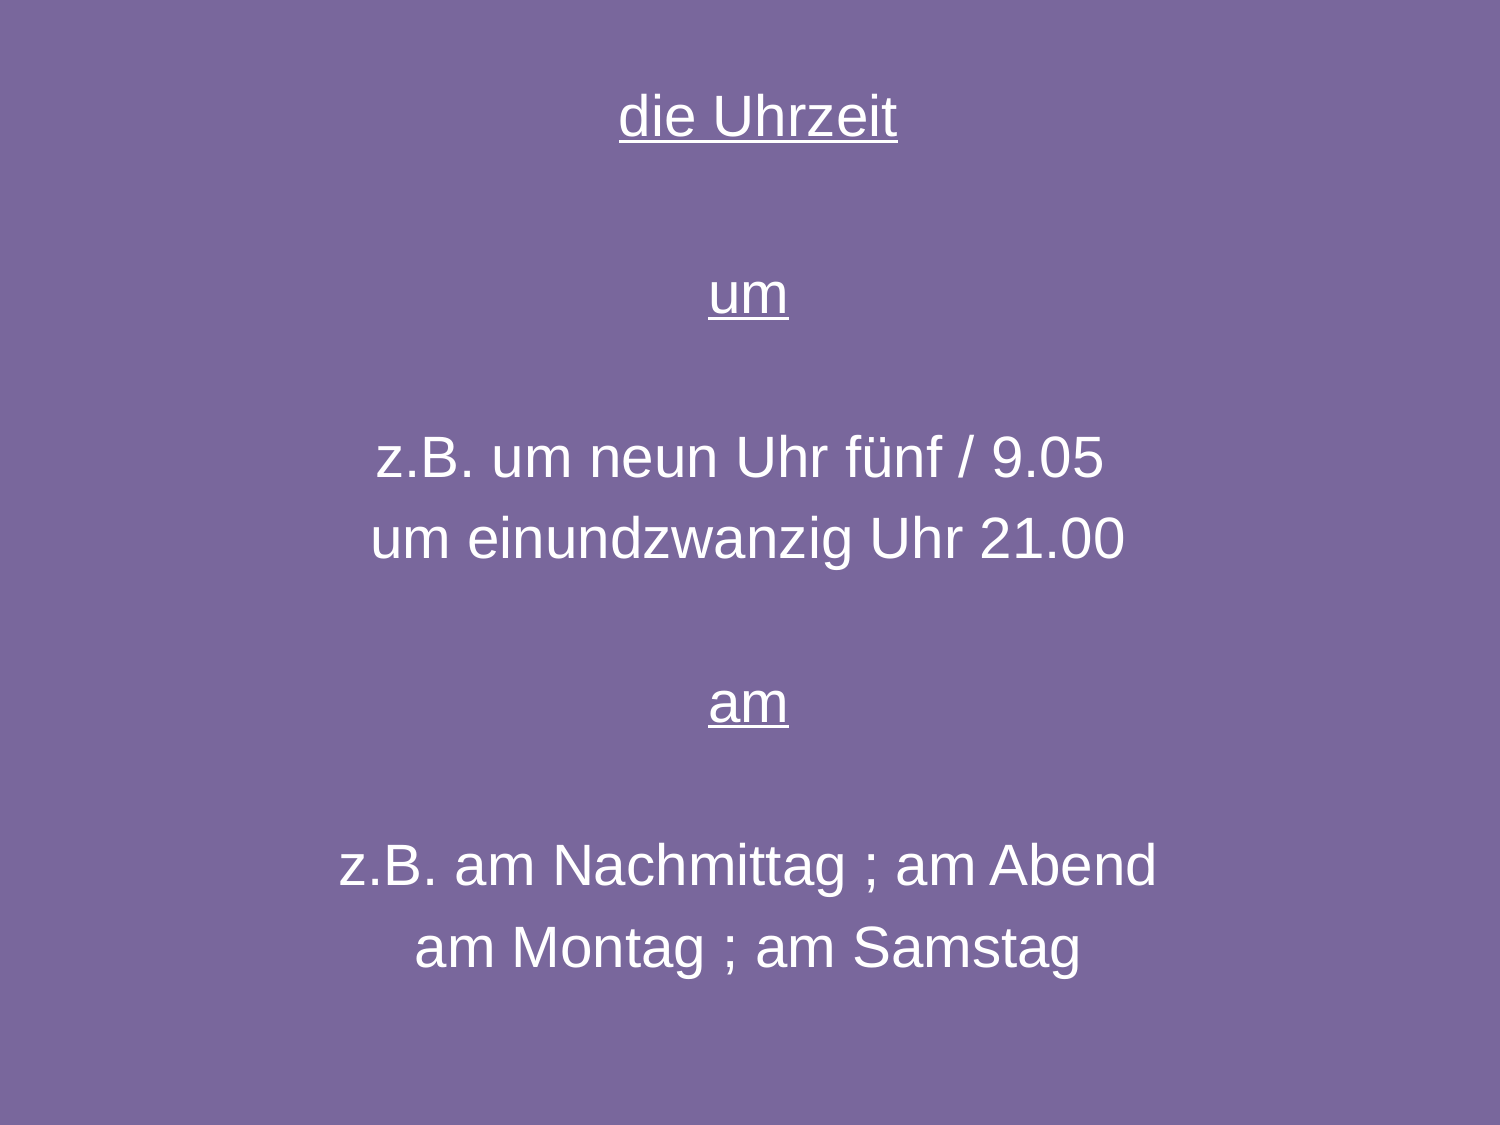

die Uhrzeit

um

z.B. um neun Uhr fünf / 9.05
um einundzwanzig Uhr 21.00

am

z.B. am Nachmittag ; am Abend
am Montag ; am Samstag

17